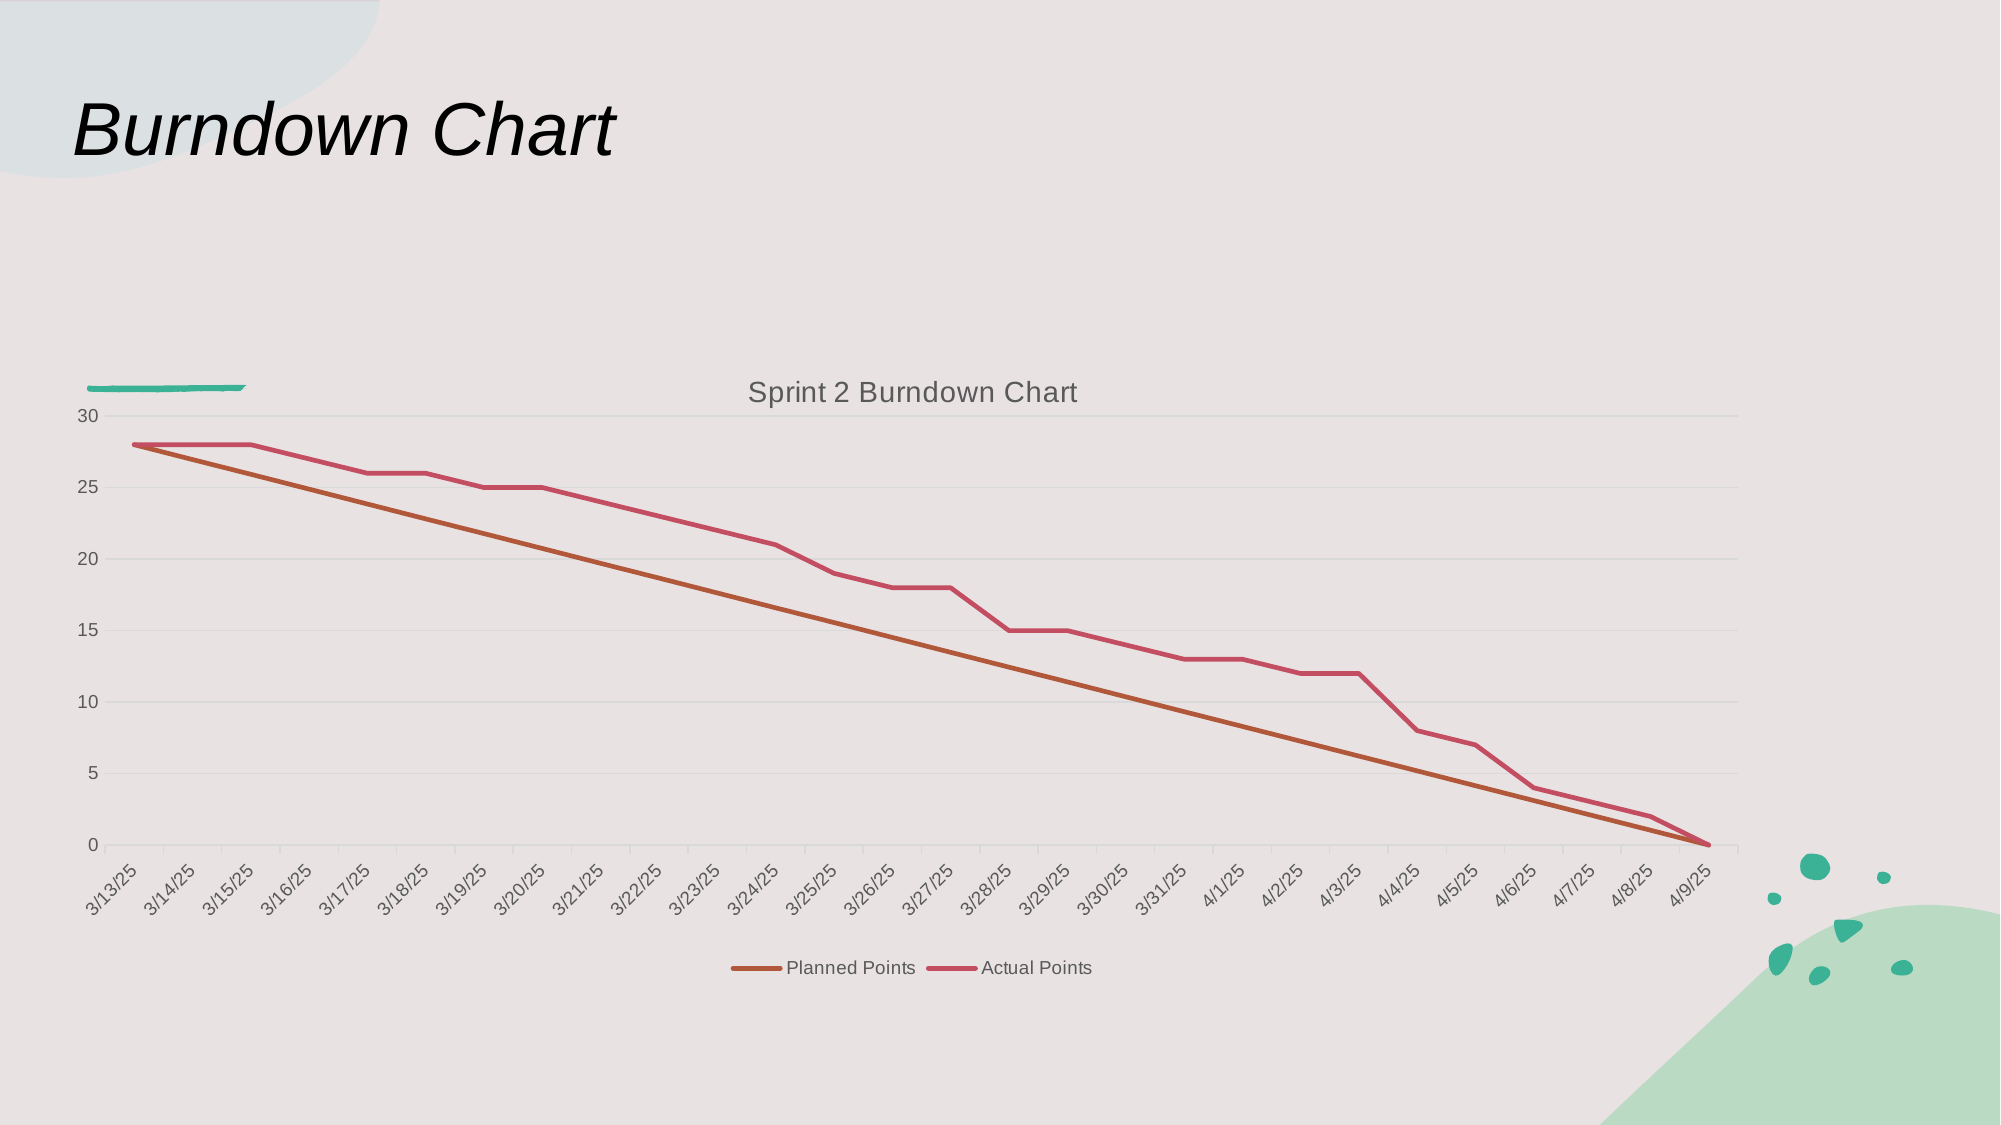

# Burndown Chart

### Chart: Sprint 2 Burndown Chart

| Category | Planned Points | Actual Points |
|---|---|---|
| 45729 | 28.0 | 28.0 |
| 45730 | 26.96 | 28.0 |
| 45731 | 25.93 | 28.0 |
| 45732 | 24.89 | 27.0 |
| 45733 | 23.85 | 26.0 |
| 45734 | 22.81 | 26.0 |
| 45735 | 21.78 | 25.0 |
| 45736 | 20.74 | 25.0 |
| 45737 | 19.7 | 24.0 |
| 45738 | 18.67 | 23.0 |
| 45739 | 17.63 | 22.0 |
| 45740 | 16.59 | 21.0 |
| 45741 | 15.56 | 19.0 |
| 45742 | 14.52 | 18.0 |
| 45743 | 13.48 | 18.0 |
| 45744 | 12.44 | 15.0 |
| 45745 | 11.41 | 15.0 |
| 45746 | 10.37 | 14.0 |
| 45747 | 9.33 | 13.0 |
| 45748 | 8.3 | 13.0 |
| 45749 | 7.26 | 12.0 |
| 45750 | 6.22 | 12.0 |
| 45751 | 5.19 | 8.0 |
| 45752 | 4.15 | 7.0 |
| 45753 | 3.11 | 4.0 |
| 45754 | 2.07 | 3.0 |
| 45755 | 1.04 | 2.0 |
| 45756 | 0.0 | 0.0 |